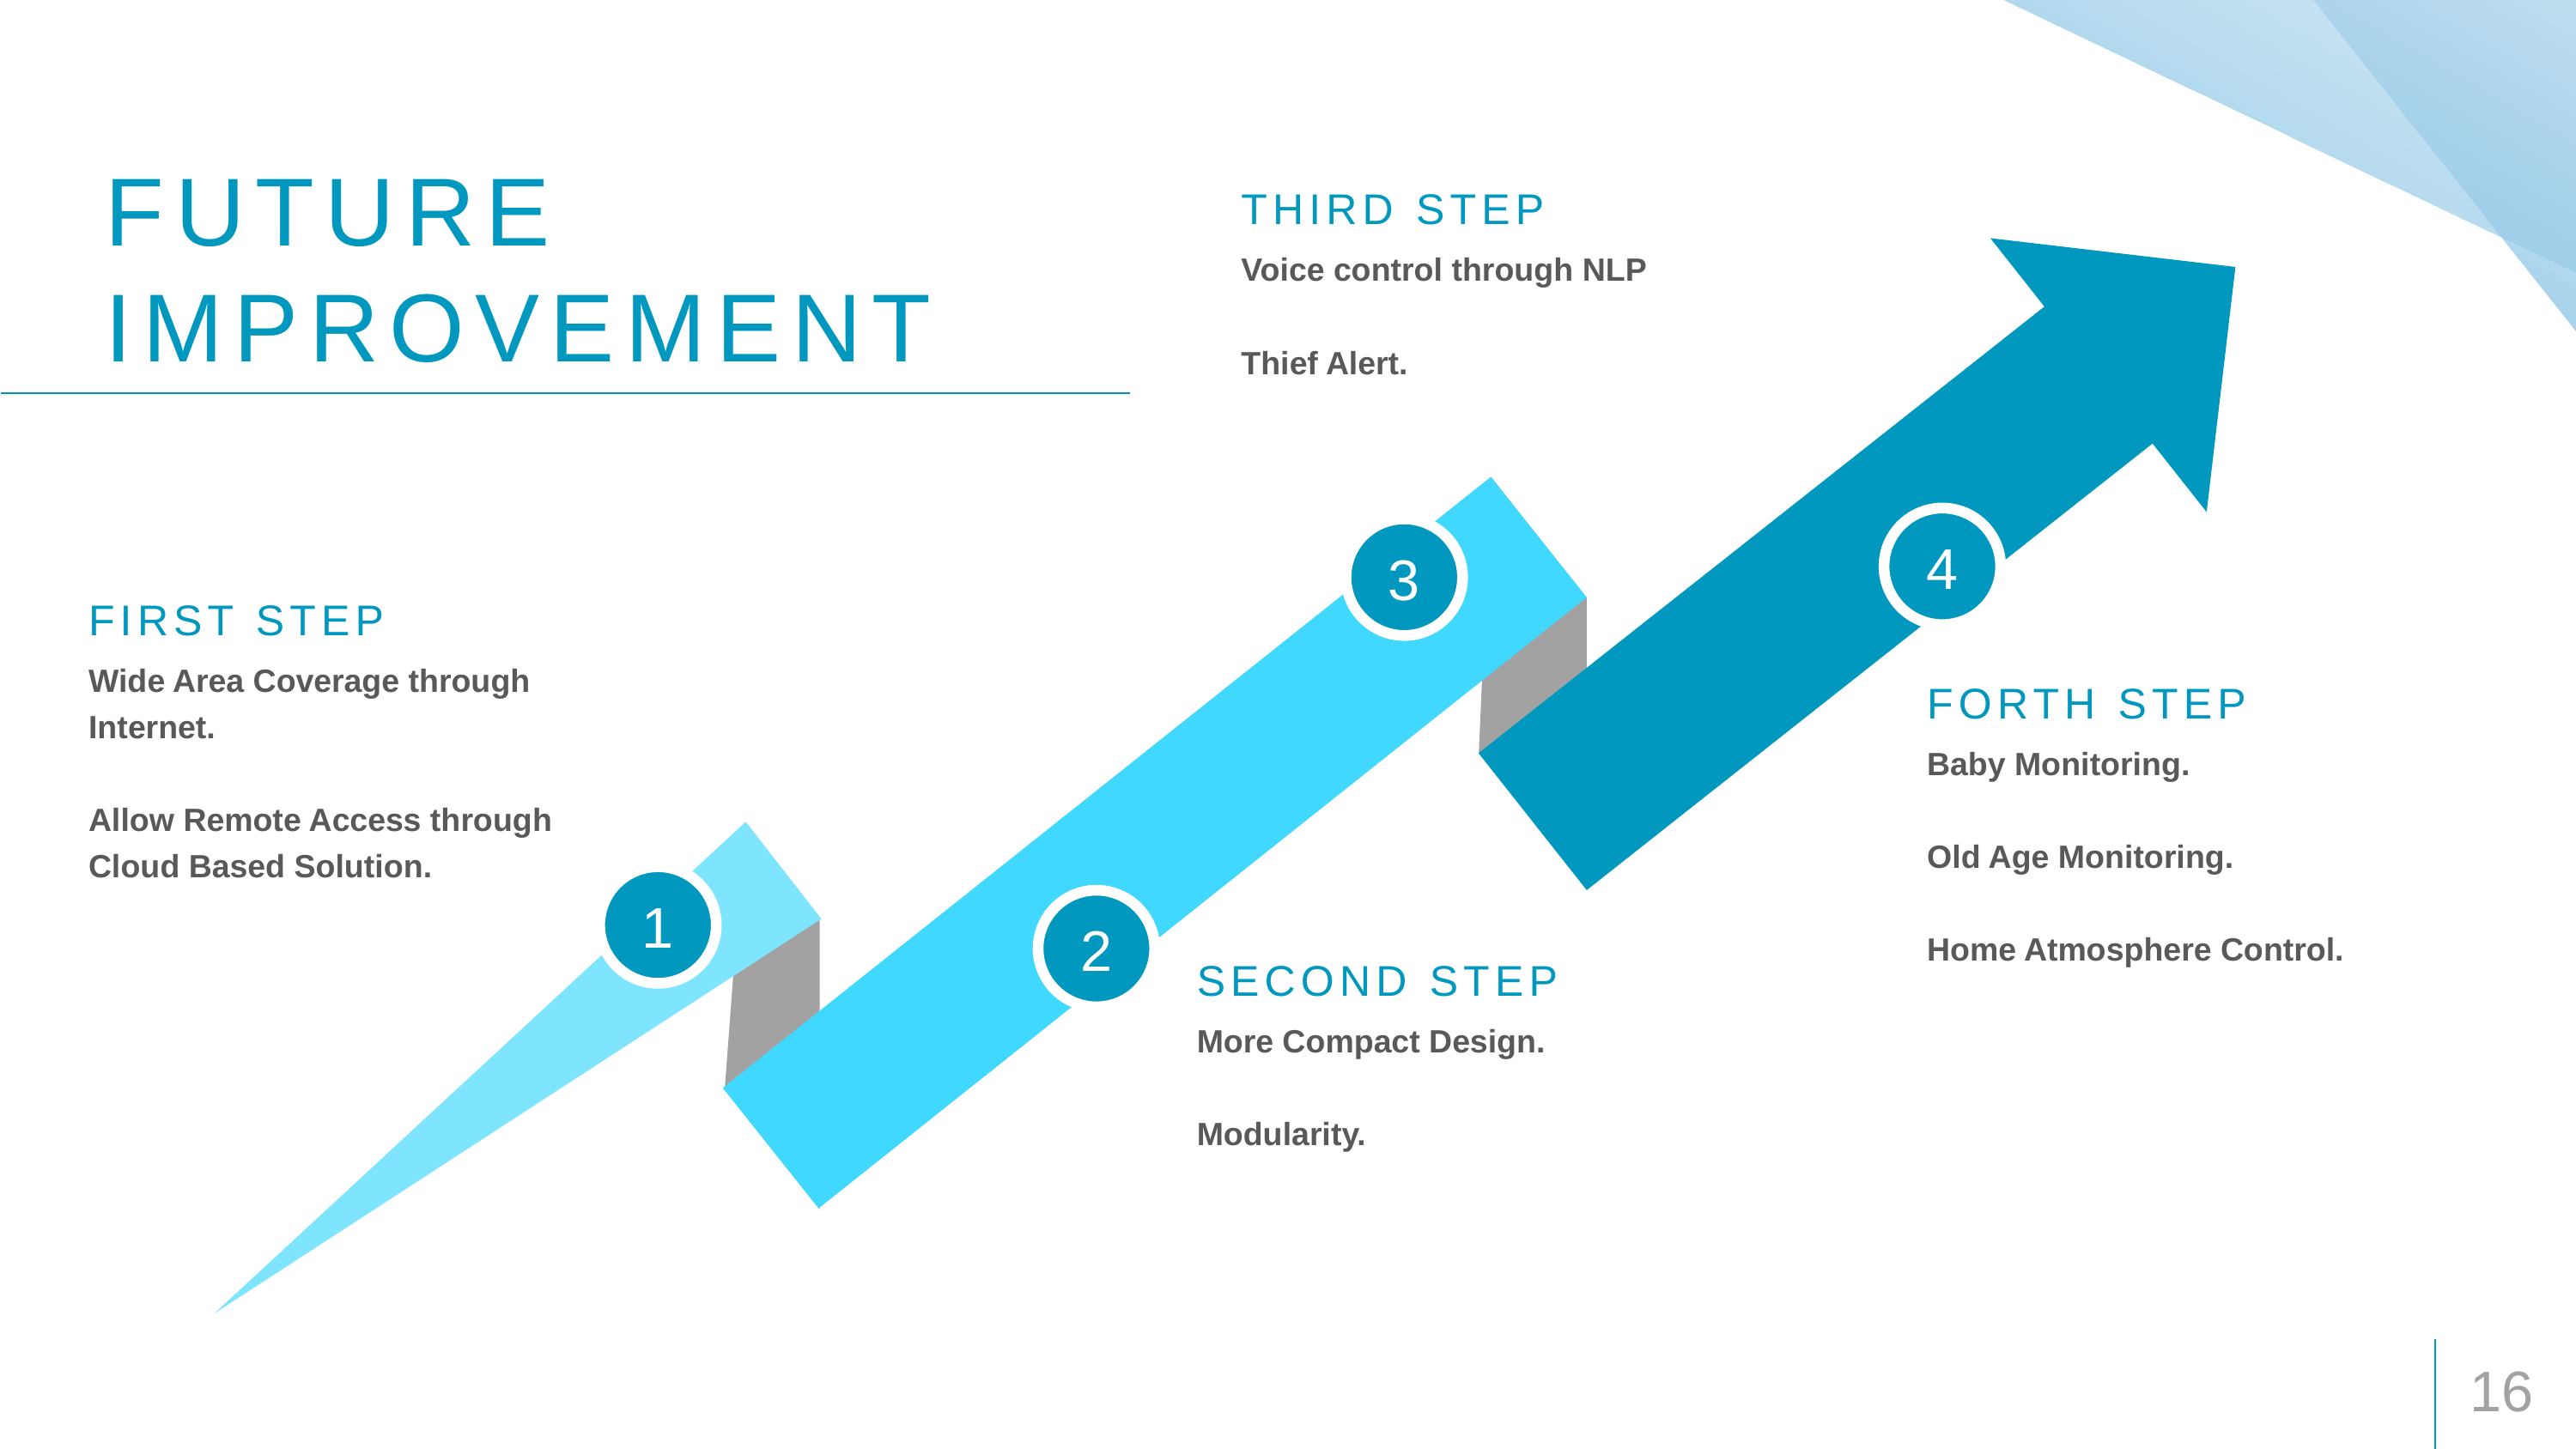

FUTURE
IMPROVEMENT
THIRD STEP
Voice control through NLP

Thief Alert.

FIRST STEP
Wide Area Coverage through Internet.

Allow Remote Access through Cloud Based Solution.

FORTH STEP
Baby Monitoring.

Old Age Monitoring.

Home Atmosphere Control.

SECOND STEP
More Compact Design.

Modularity.

16